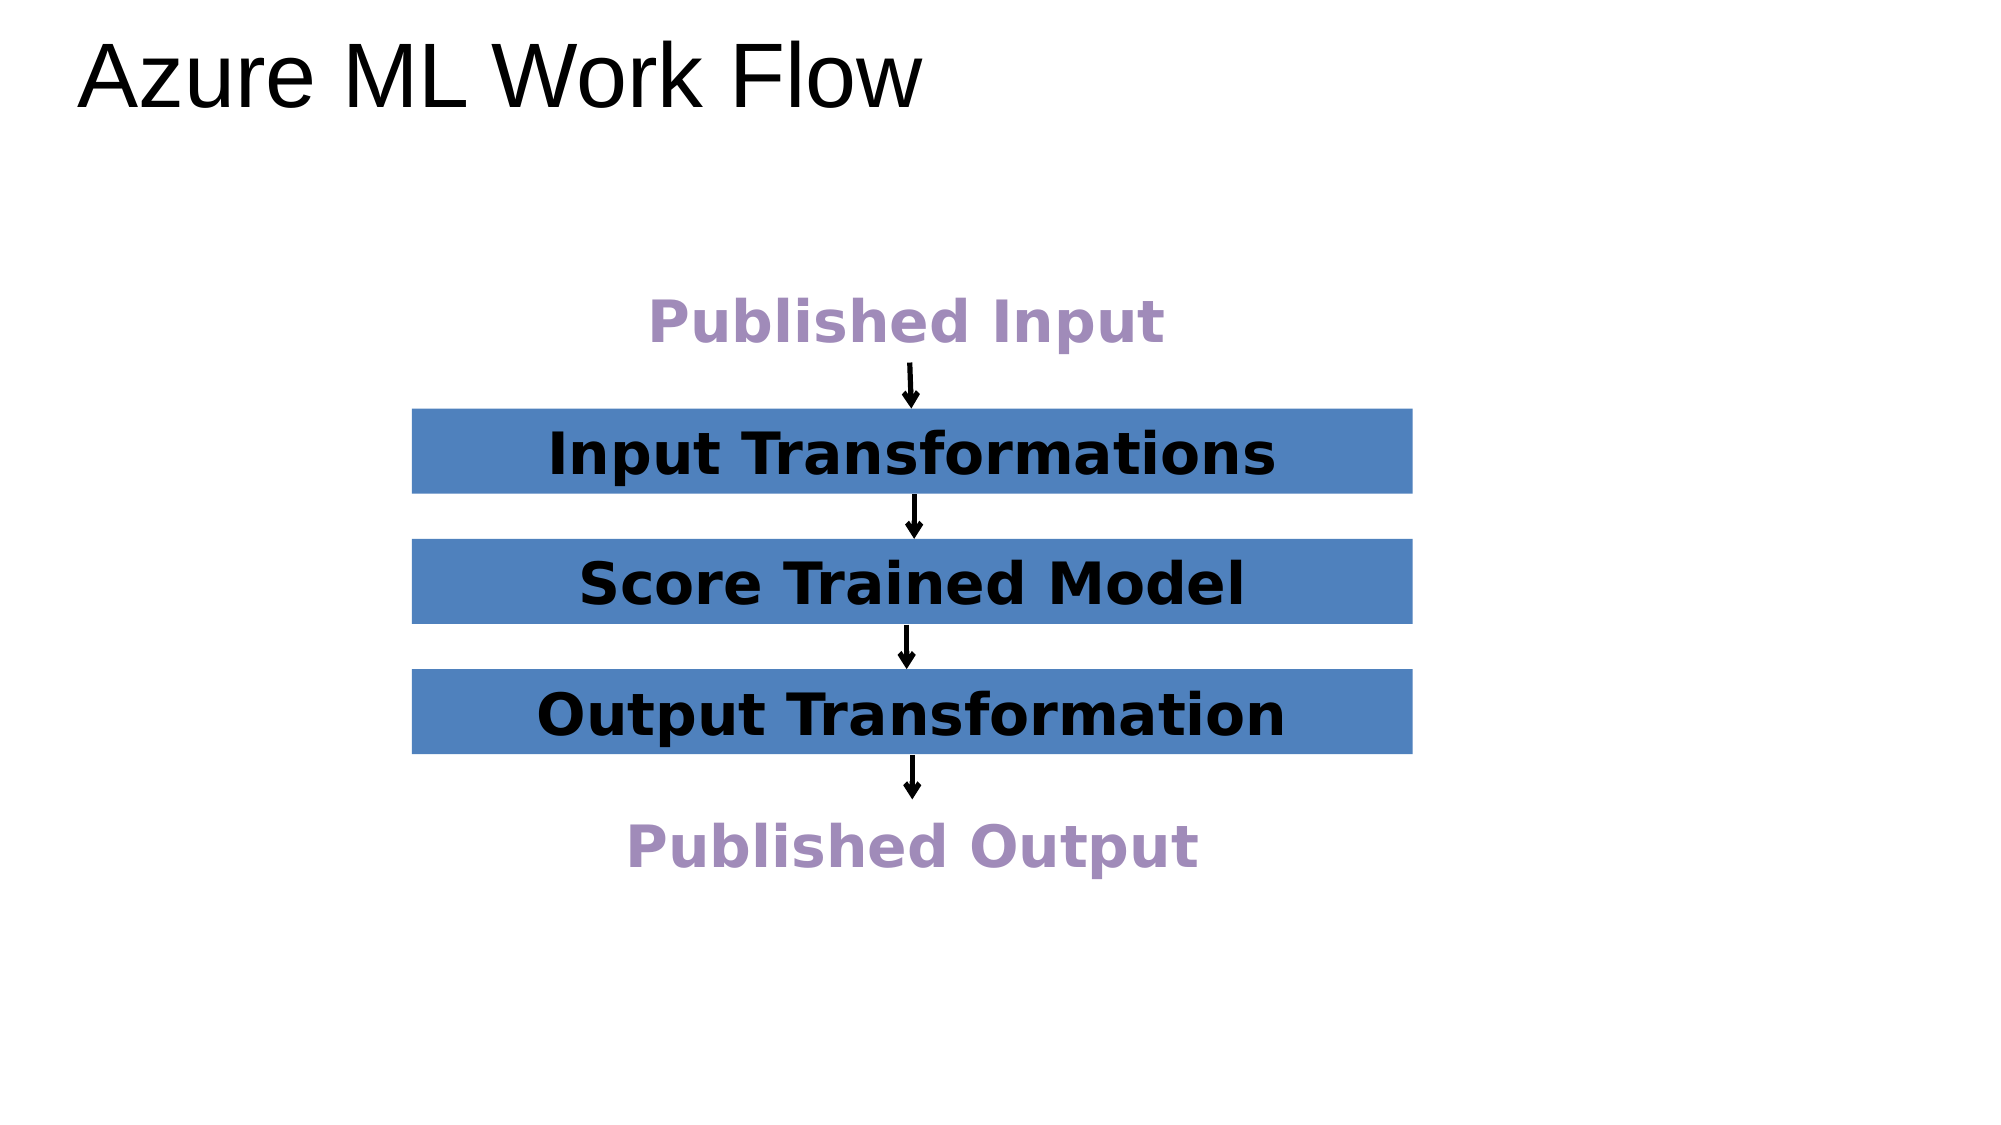

# Azure ML Work Flow
Published Input
Input Transformations
Score Trained Model
Output Transformation
Published Output